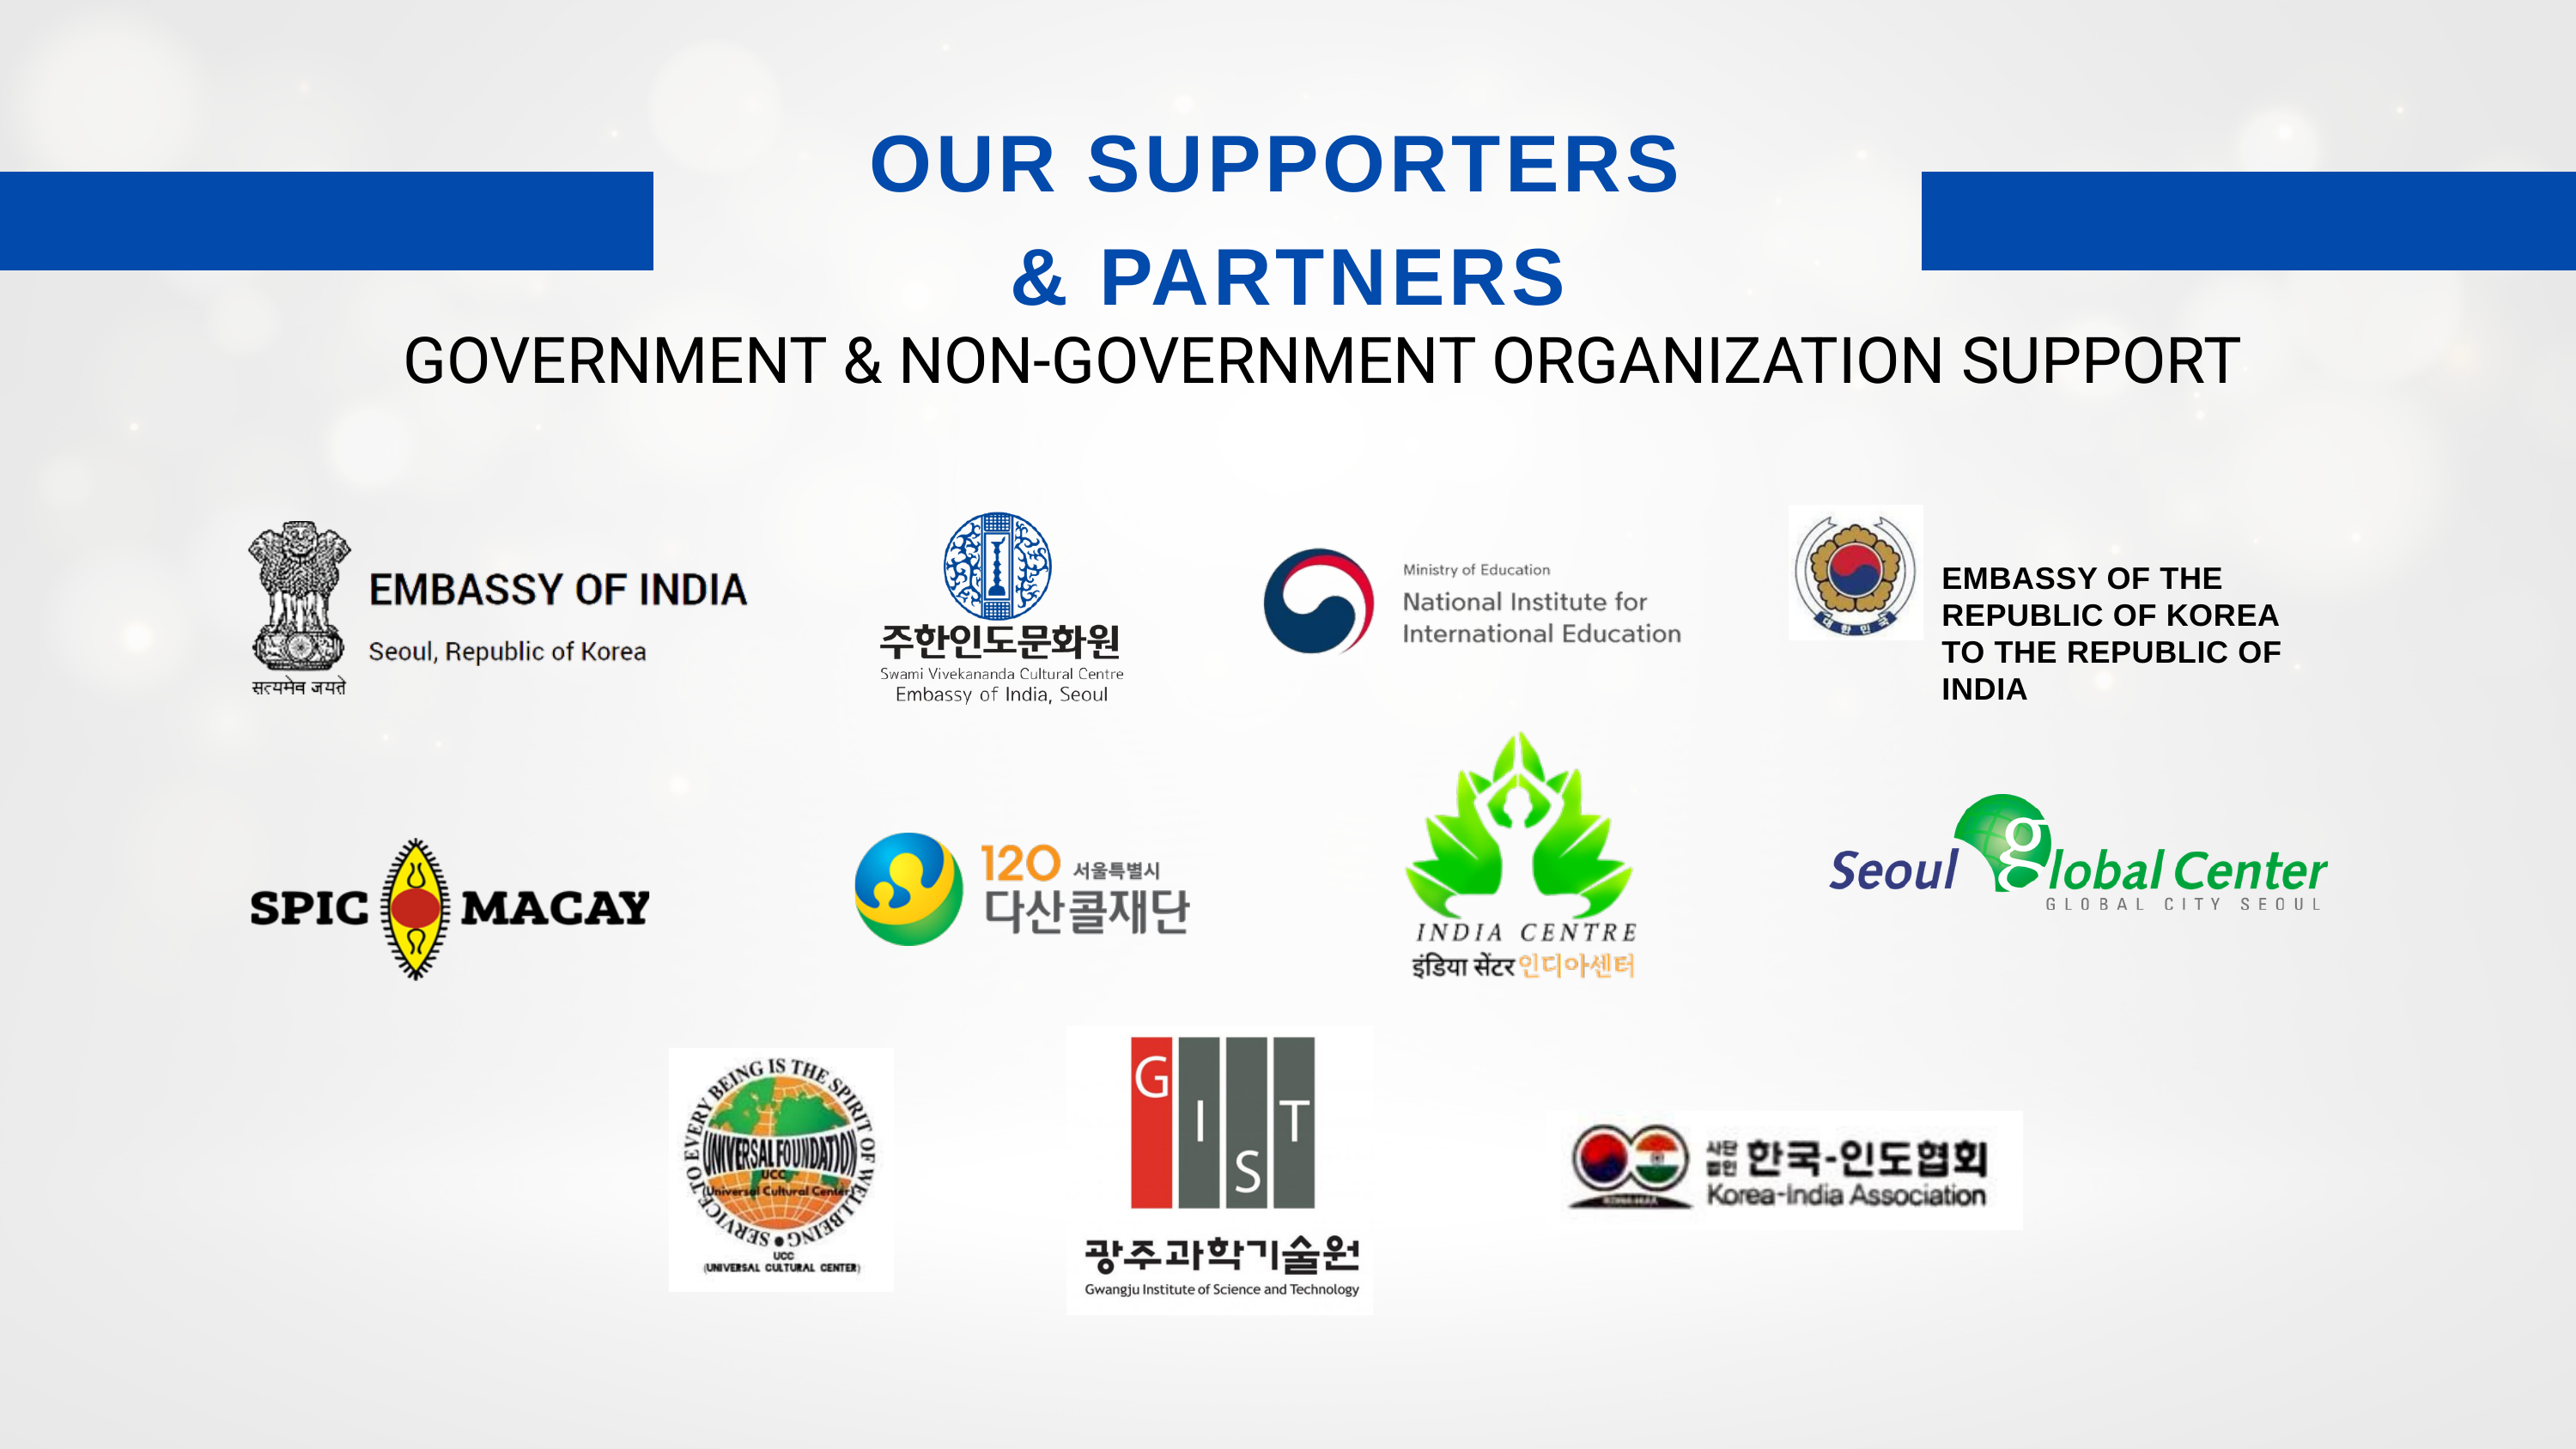

OUR SUPPORTERS
& PARTNERS

GOVERNMENT & NON-GOVERNMENT ORGANIZATION SUPPORT

EMBASSY OF THE REPUBLIC OF KOREA TO THE REPUBLIC OF INDIA